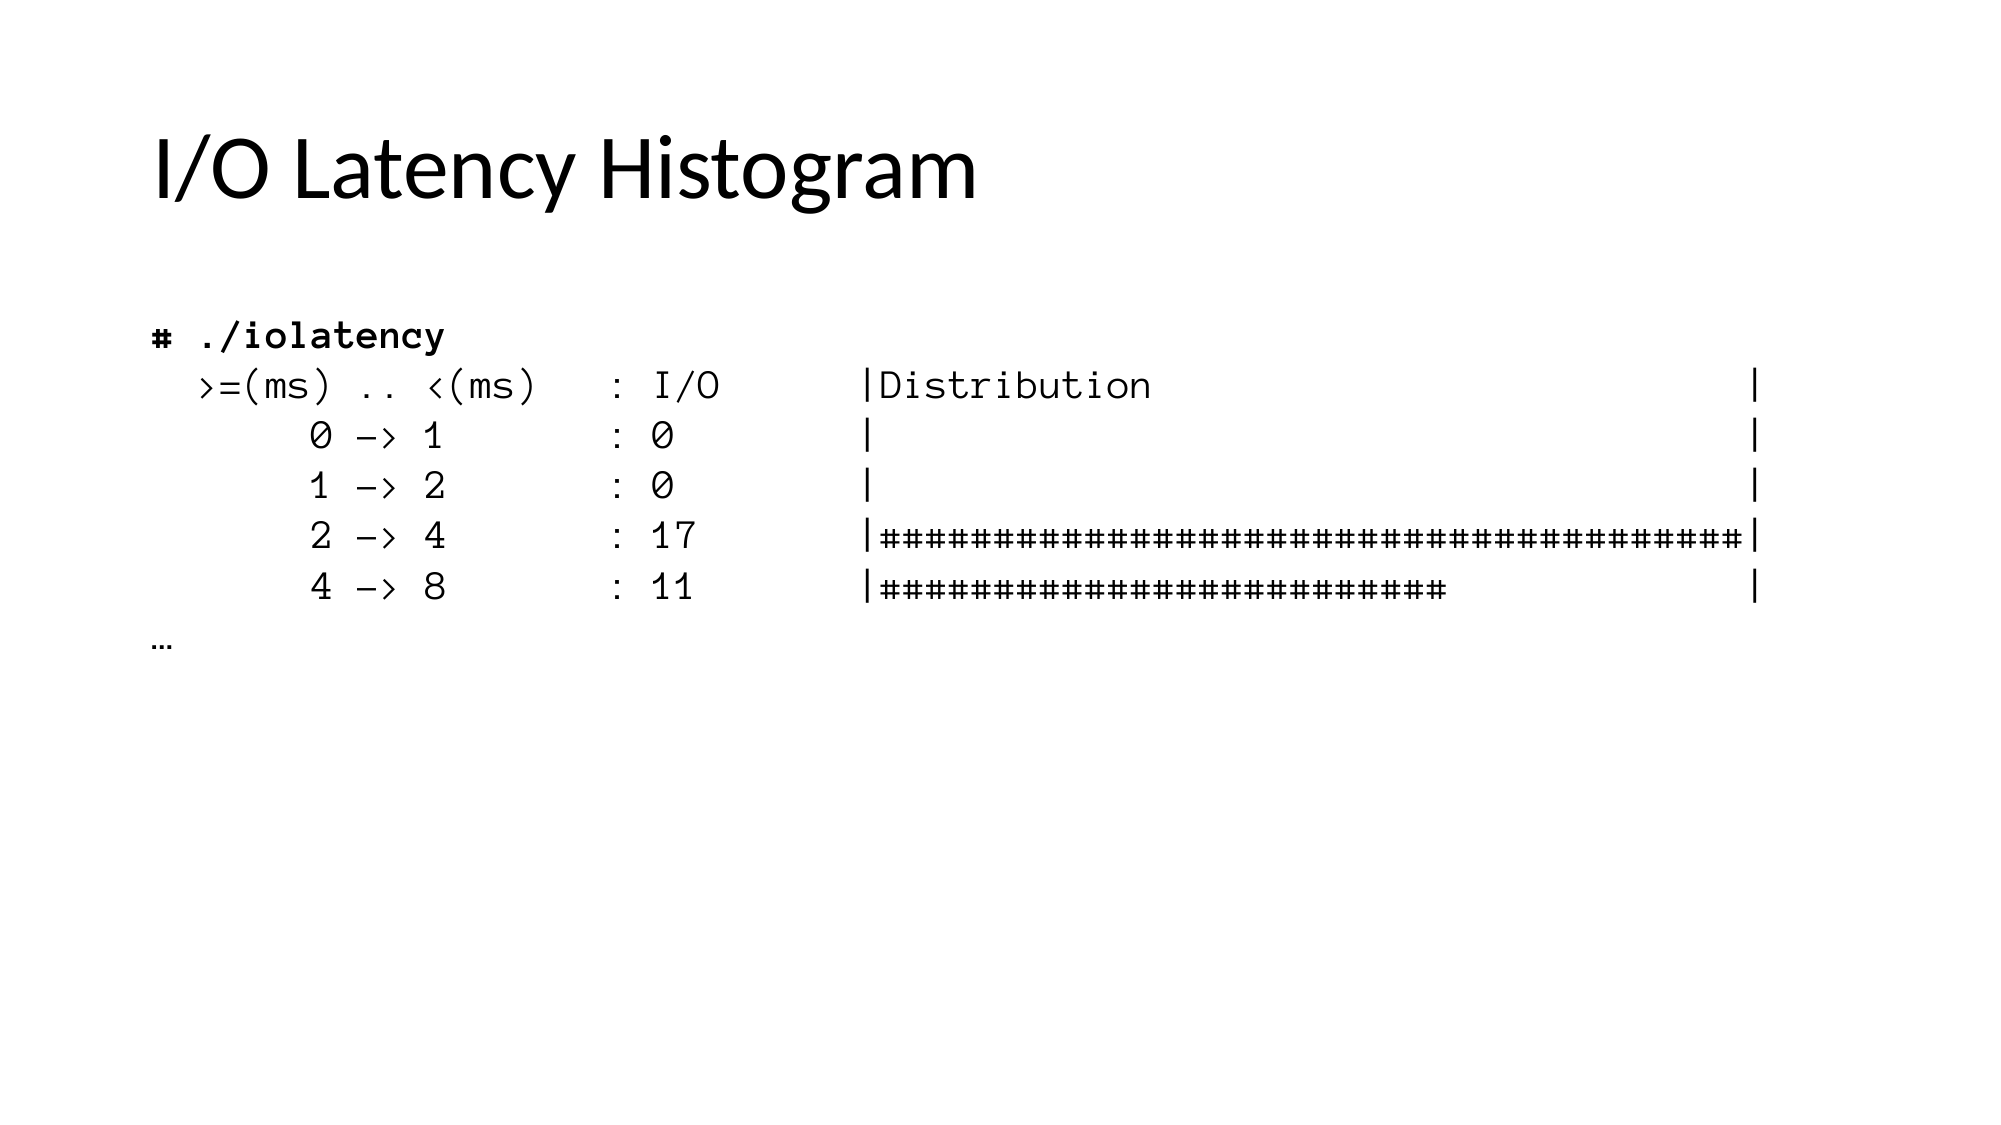

# I/O Latency Histogram
# ./iolatency   >=(ms) .. <(ms)   : I/O      |Distribution                          |        0 -> 1       : 0        |                                      |        1 -> 2       : 0        |                                      |        2 -> 4       : 17       |######################################|        4 -> 8       : 11       |#########################             | …